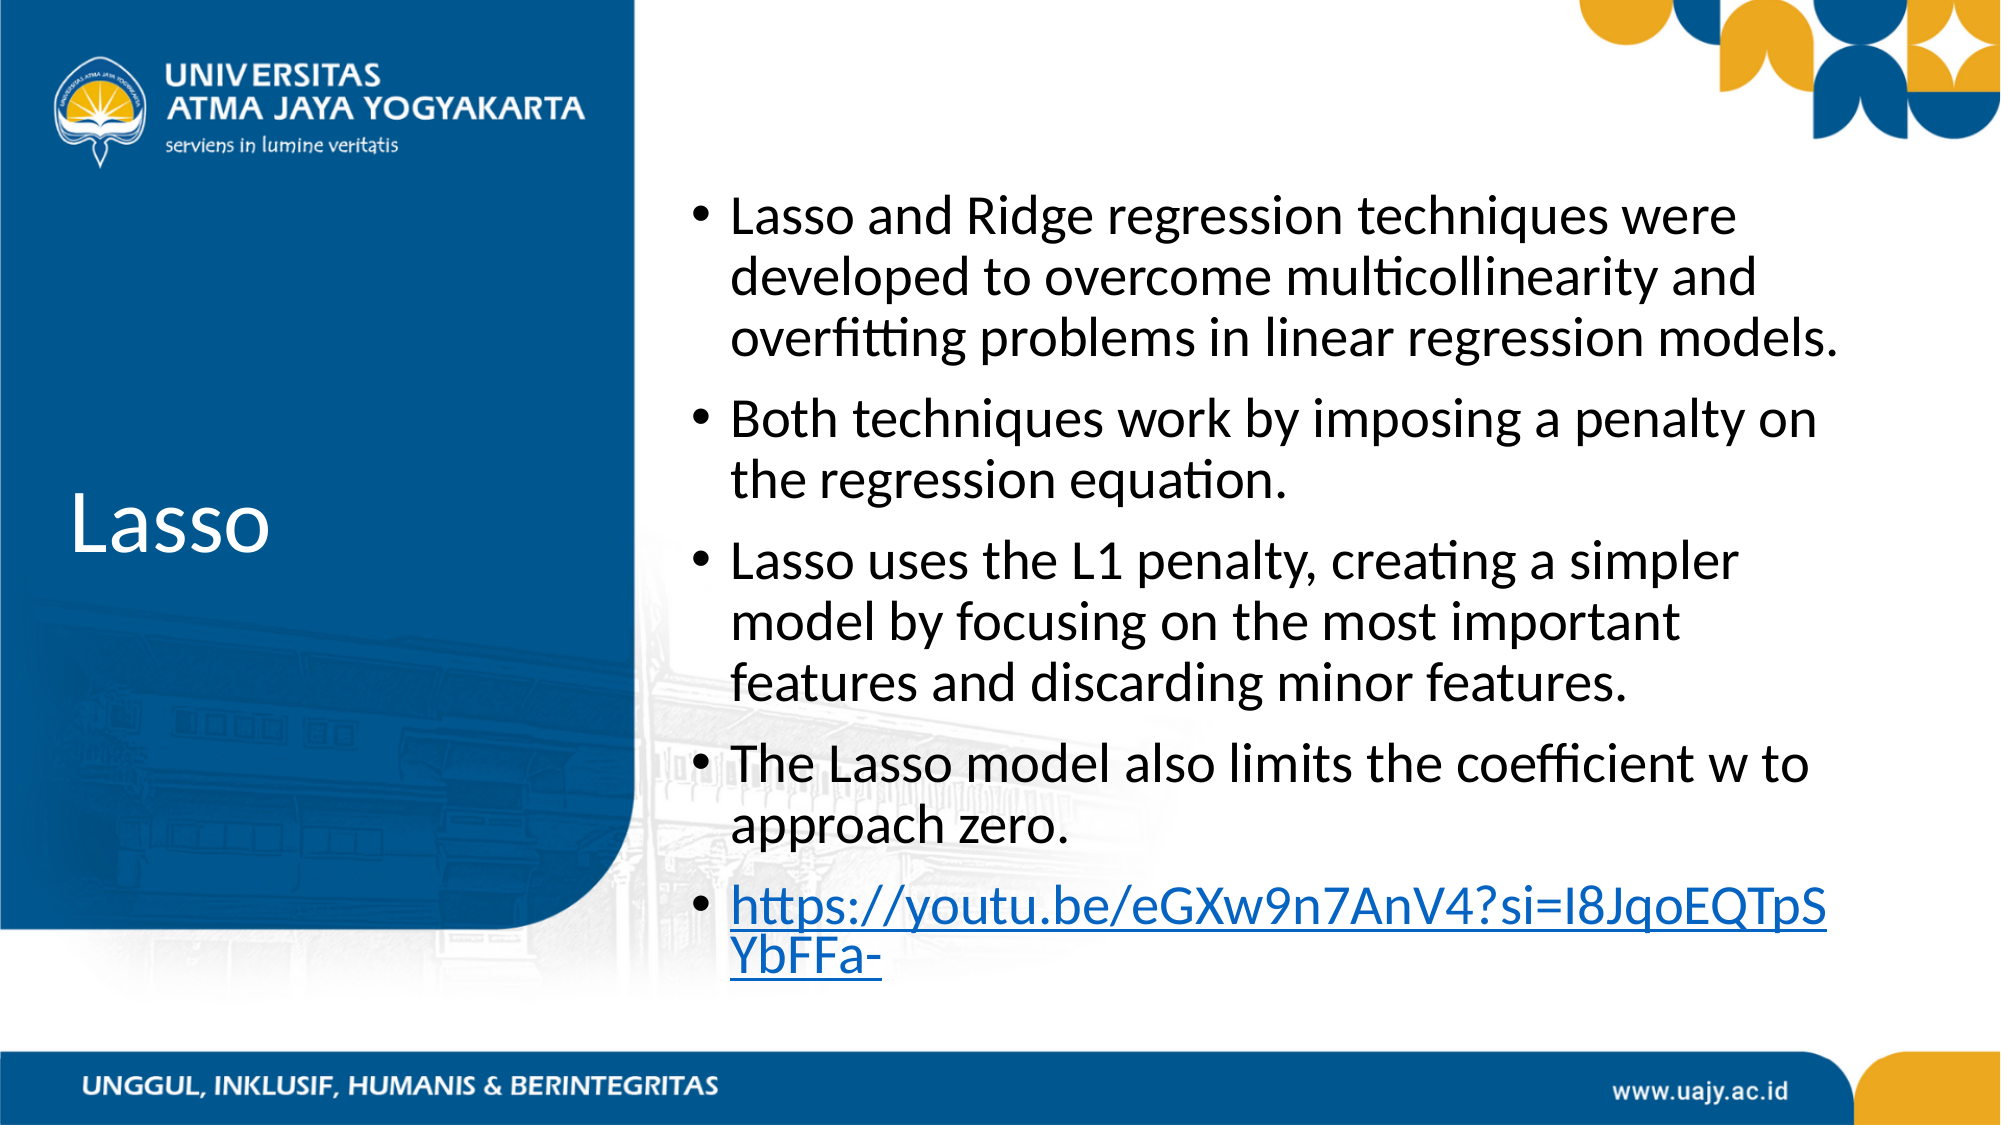

Lasso and Ridge regression techniques were developed to overcome multicollinearity and overfitting problems in linear regression models.
Both techniques work by imposing a penalty on the regression equation.
Lasso uses the L1 penalty, creating a simpler model by focusing on the most important features and discarding minor features.
The Lasso model also limits the coefficient w to approach zero.
https://youtu.be/eGXw9n7AnV4?si=I8JqoEQTpSYbFFa-

# Lasso